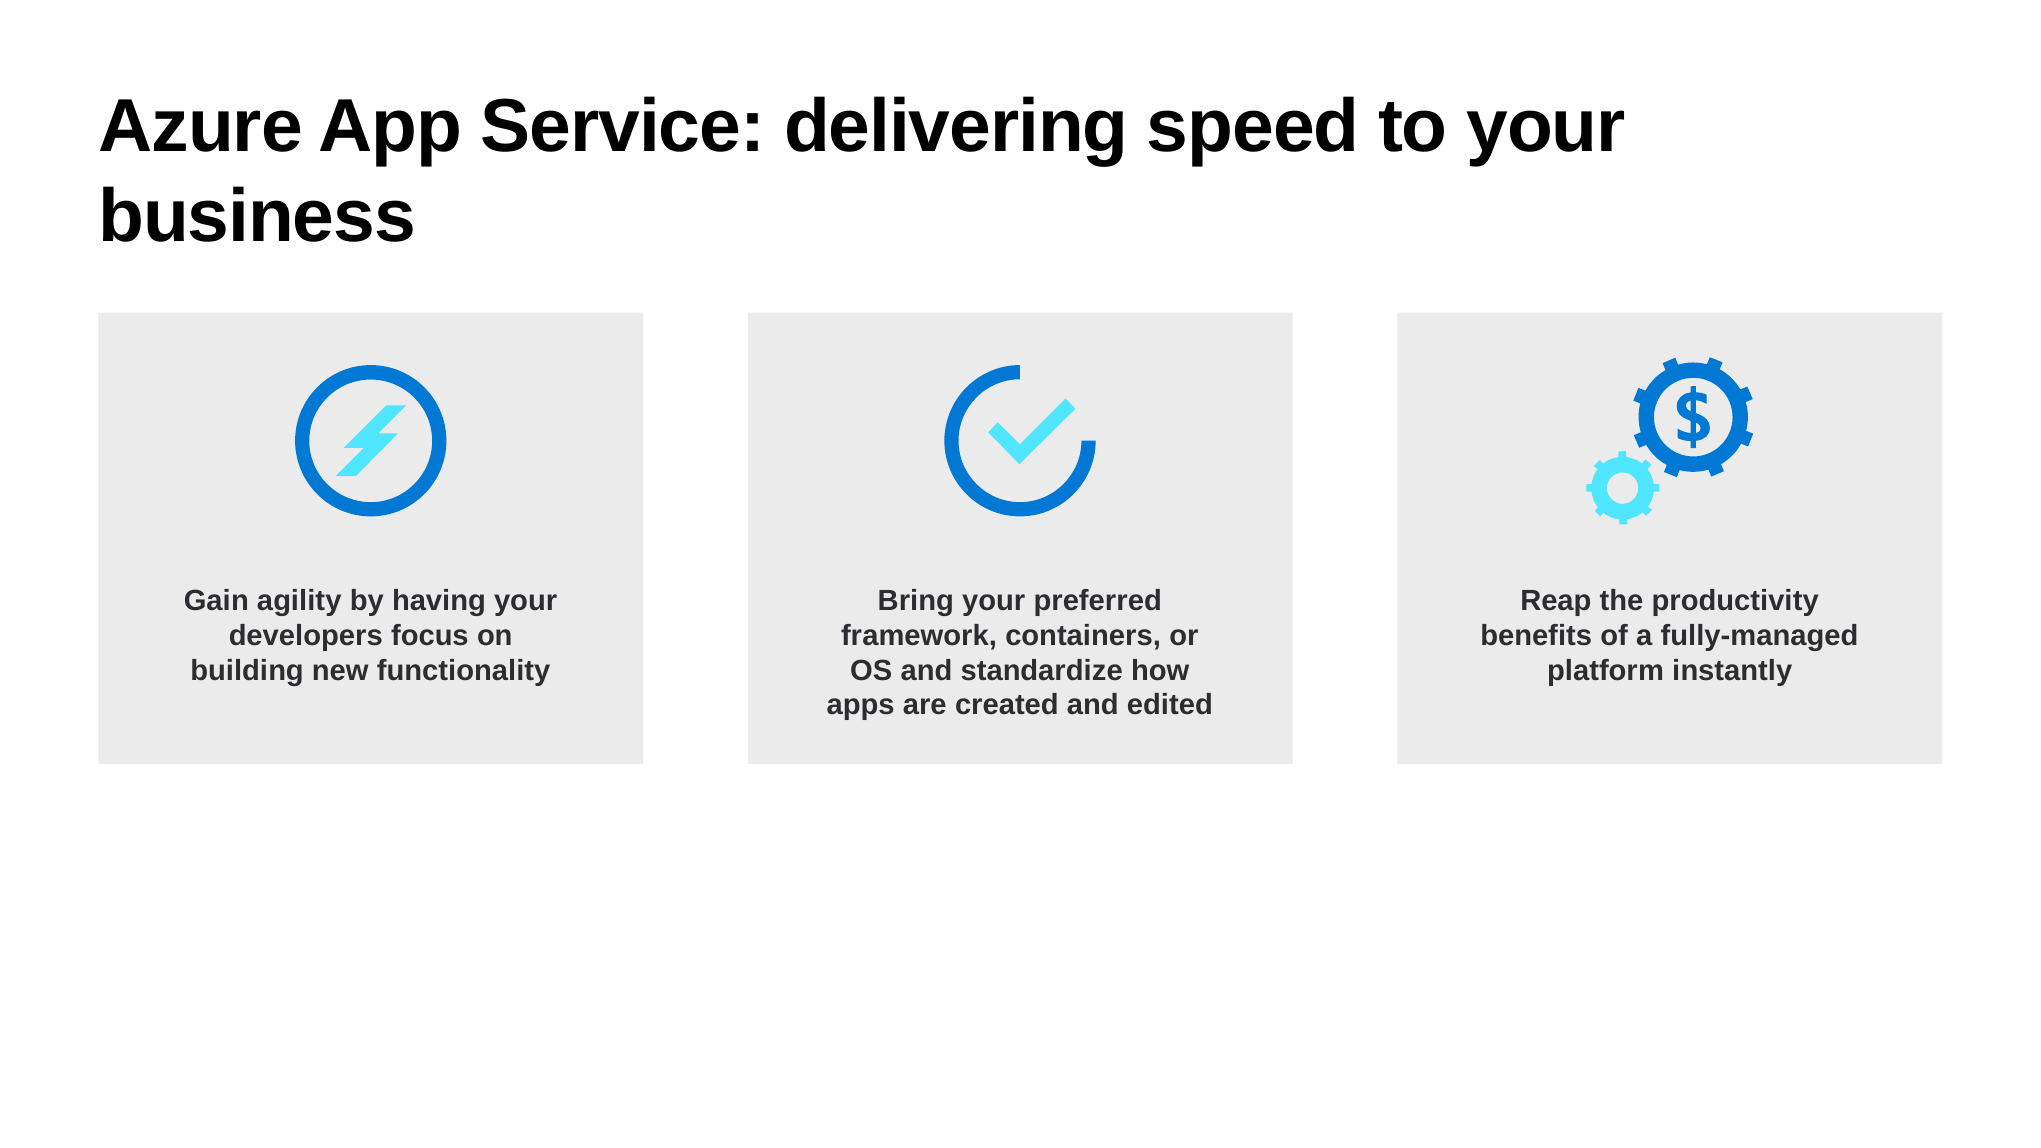

# Azure App Service: delivering speed to your business

Gain agility by having your developers focus on building new functionality
Bring your preferred framework, containers, or OS and standardize how apps are created and edited
Reap the productivity benefits of a fully-managed platform instantly